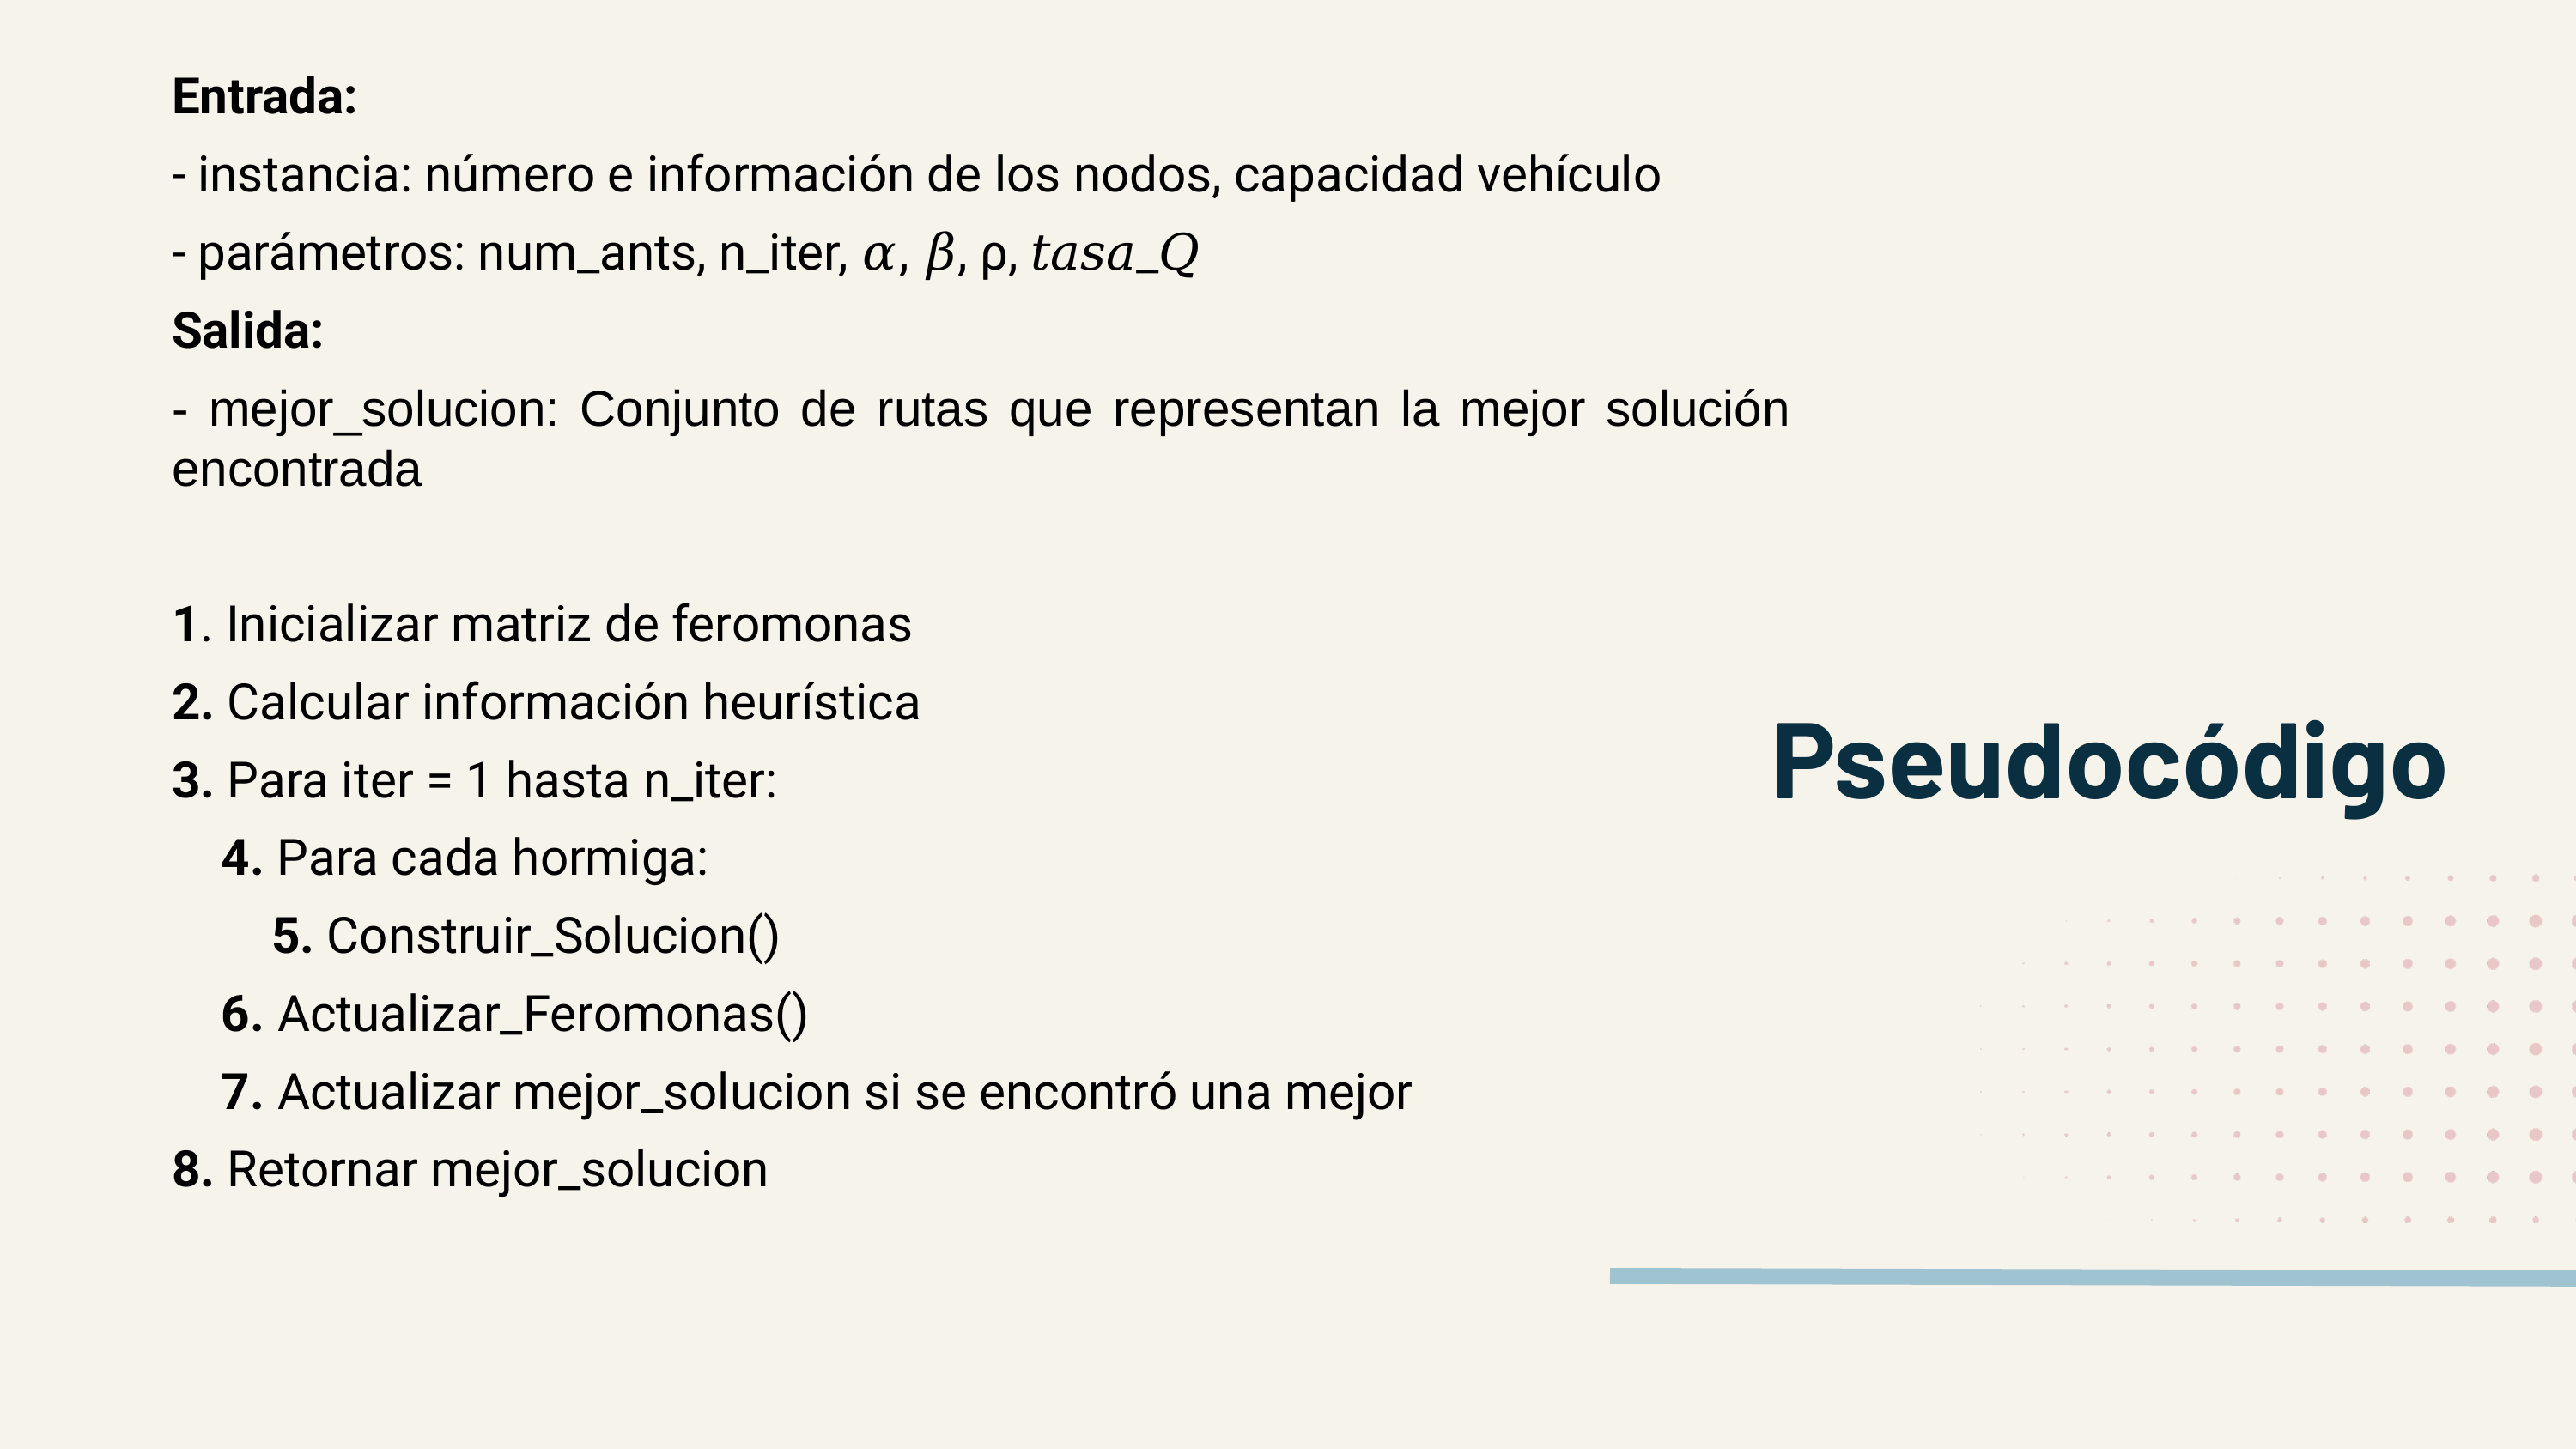

Entrada:
- instancia: número e información de los nodos, capacidad vehículo
- parámetros: num_ants, n_iter, 𝛼, 𝛽, ρ, 𝑡𝑎𝑠𝑎_𝑄
Salida:
- mejor_solucion: Conjunto de rutas que representan la mejor solución encontrada

1. Inicializar matriz de feromonas
2. Calcular información heurística
3. Para iter = 1 hasta n_iter:
    4. Para cada hormiga:
        5. Construir_Solucion()
    6. Actualizar_Feromonas()
    7. Actualizar mejor_solucion si se encontró una mejor
8. Retornar mejor_solucion
Pseudocódigo